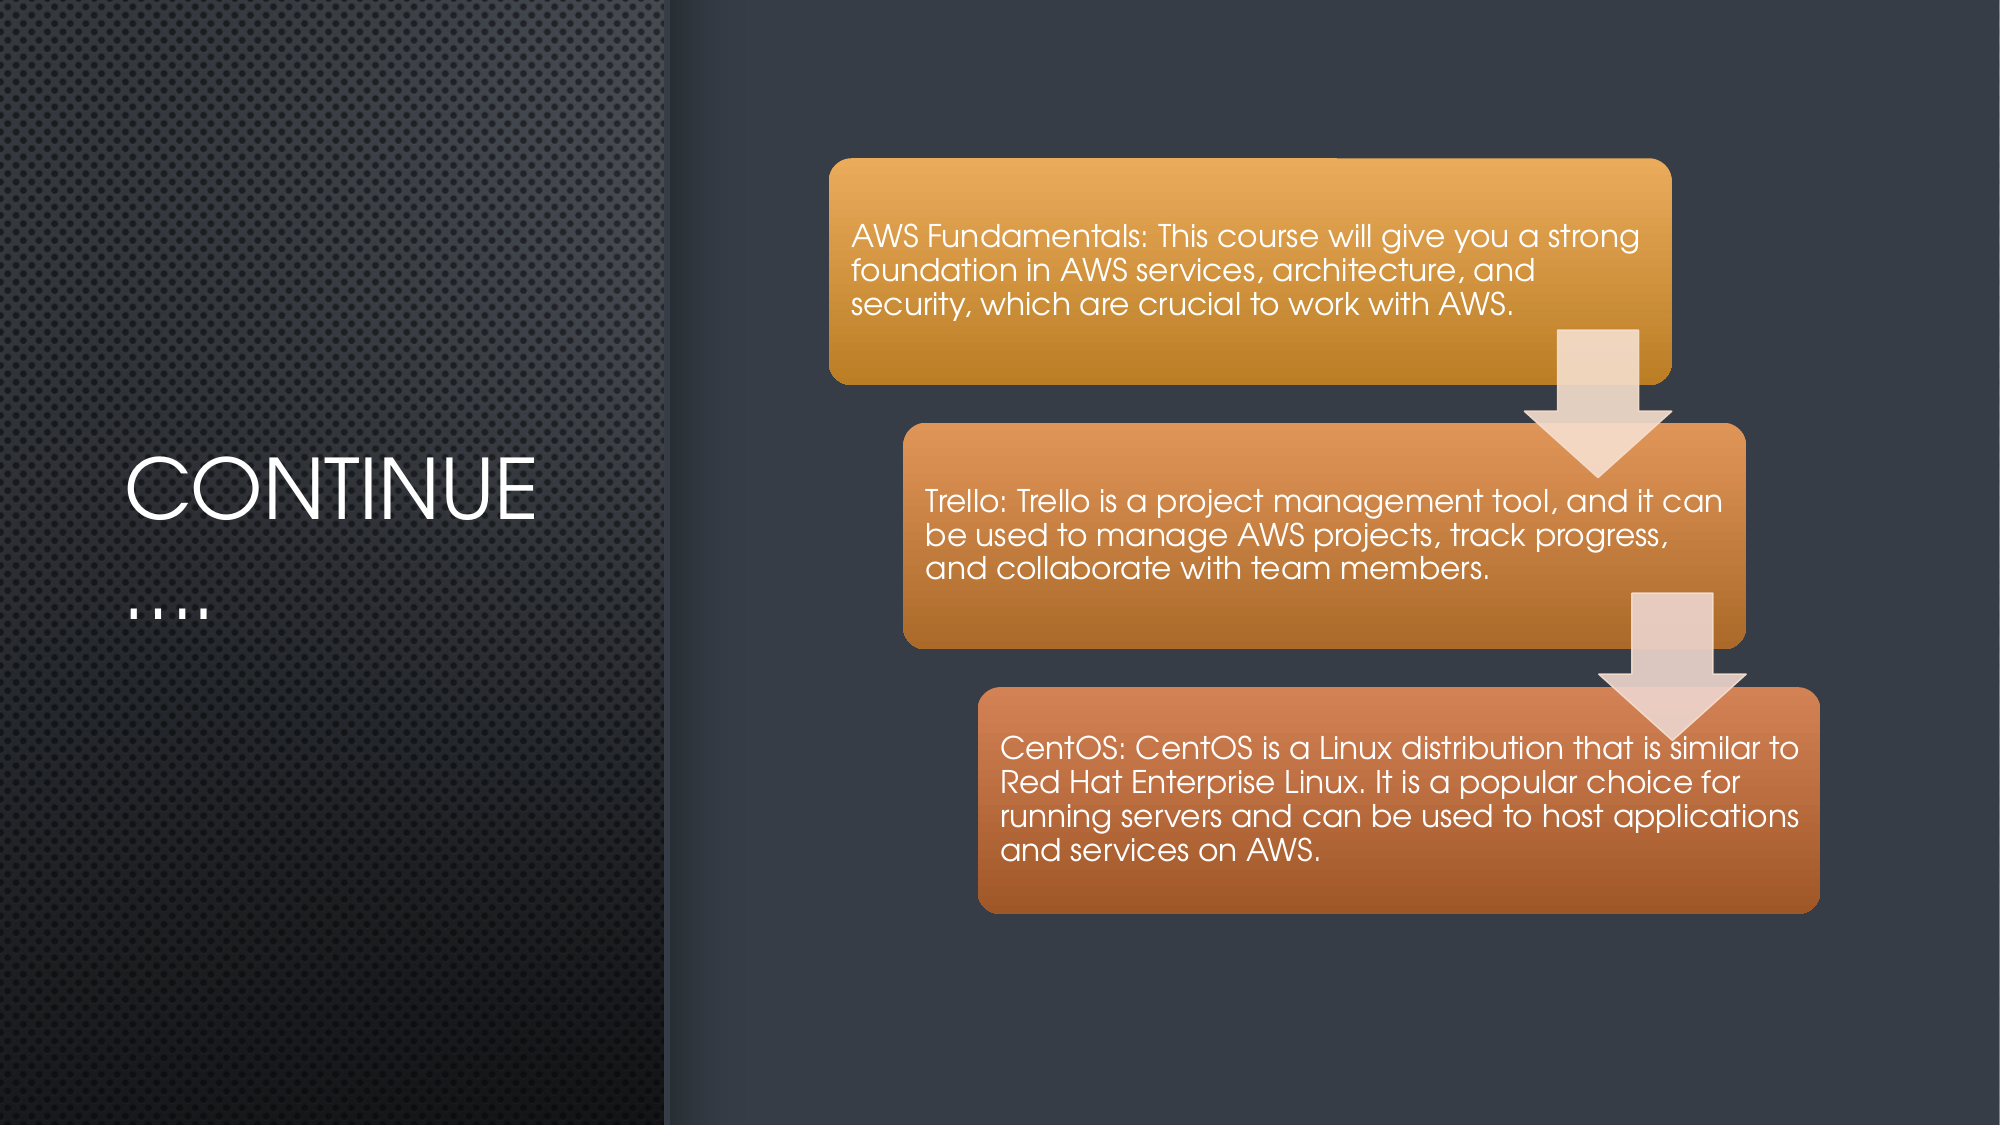

AWS Fundamentals: This course will give you a strong foundation in AWS services, architecture, and security, which are crucial to work with AWS.
Trello: Trello is a project management tool, and it can be used to manage AWS projects, track progress, and collaborate with team members.
CentOS: CentOS is a Linux distribution that is similar to Red Hat Enterprise Linux. It is a popular choice for running servers and can be used to host applications and services on AWS.

# Continue ….